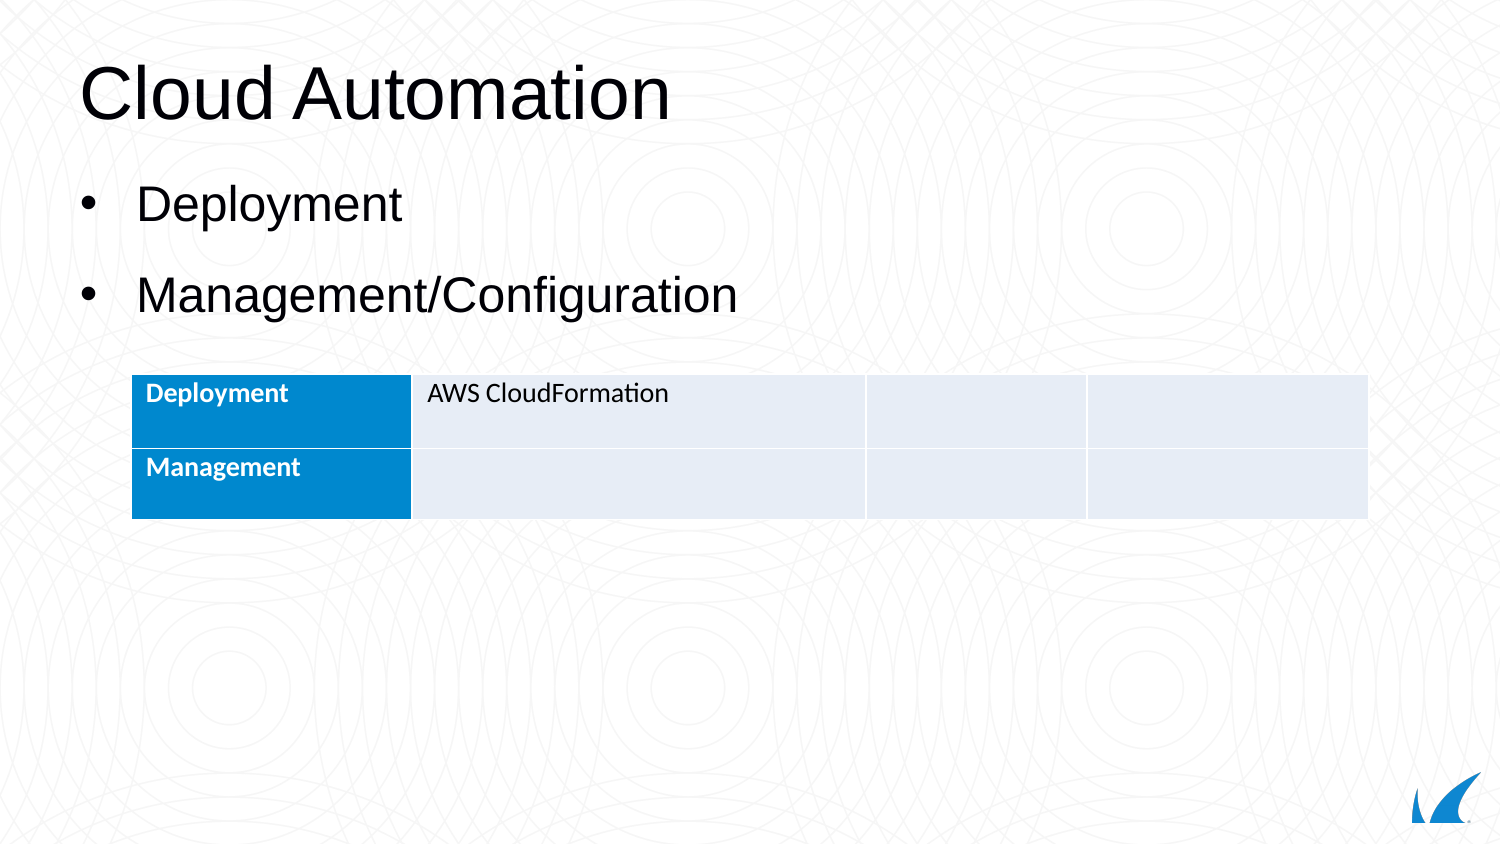

# Cloud Automation
Deployment
Management/Configuration

| Deployment | AWS CloudFormation |  |  |
| --- | --- | --- | --- |
| Management |  |  |  |